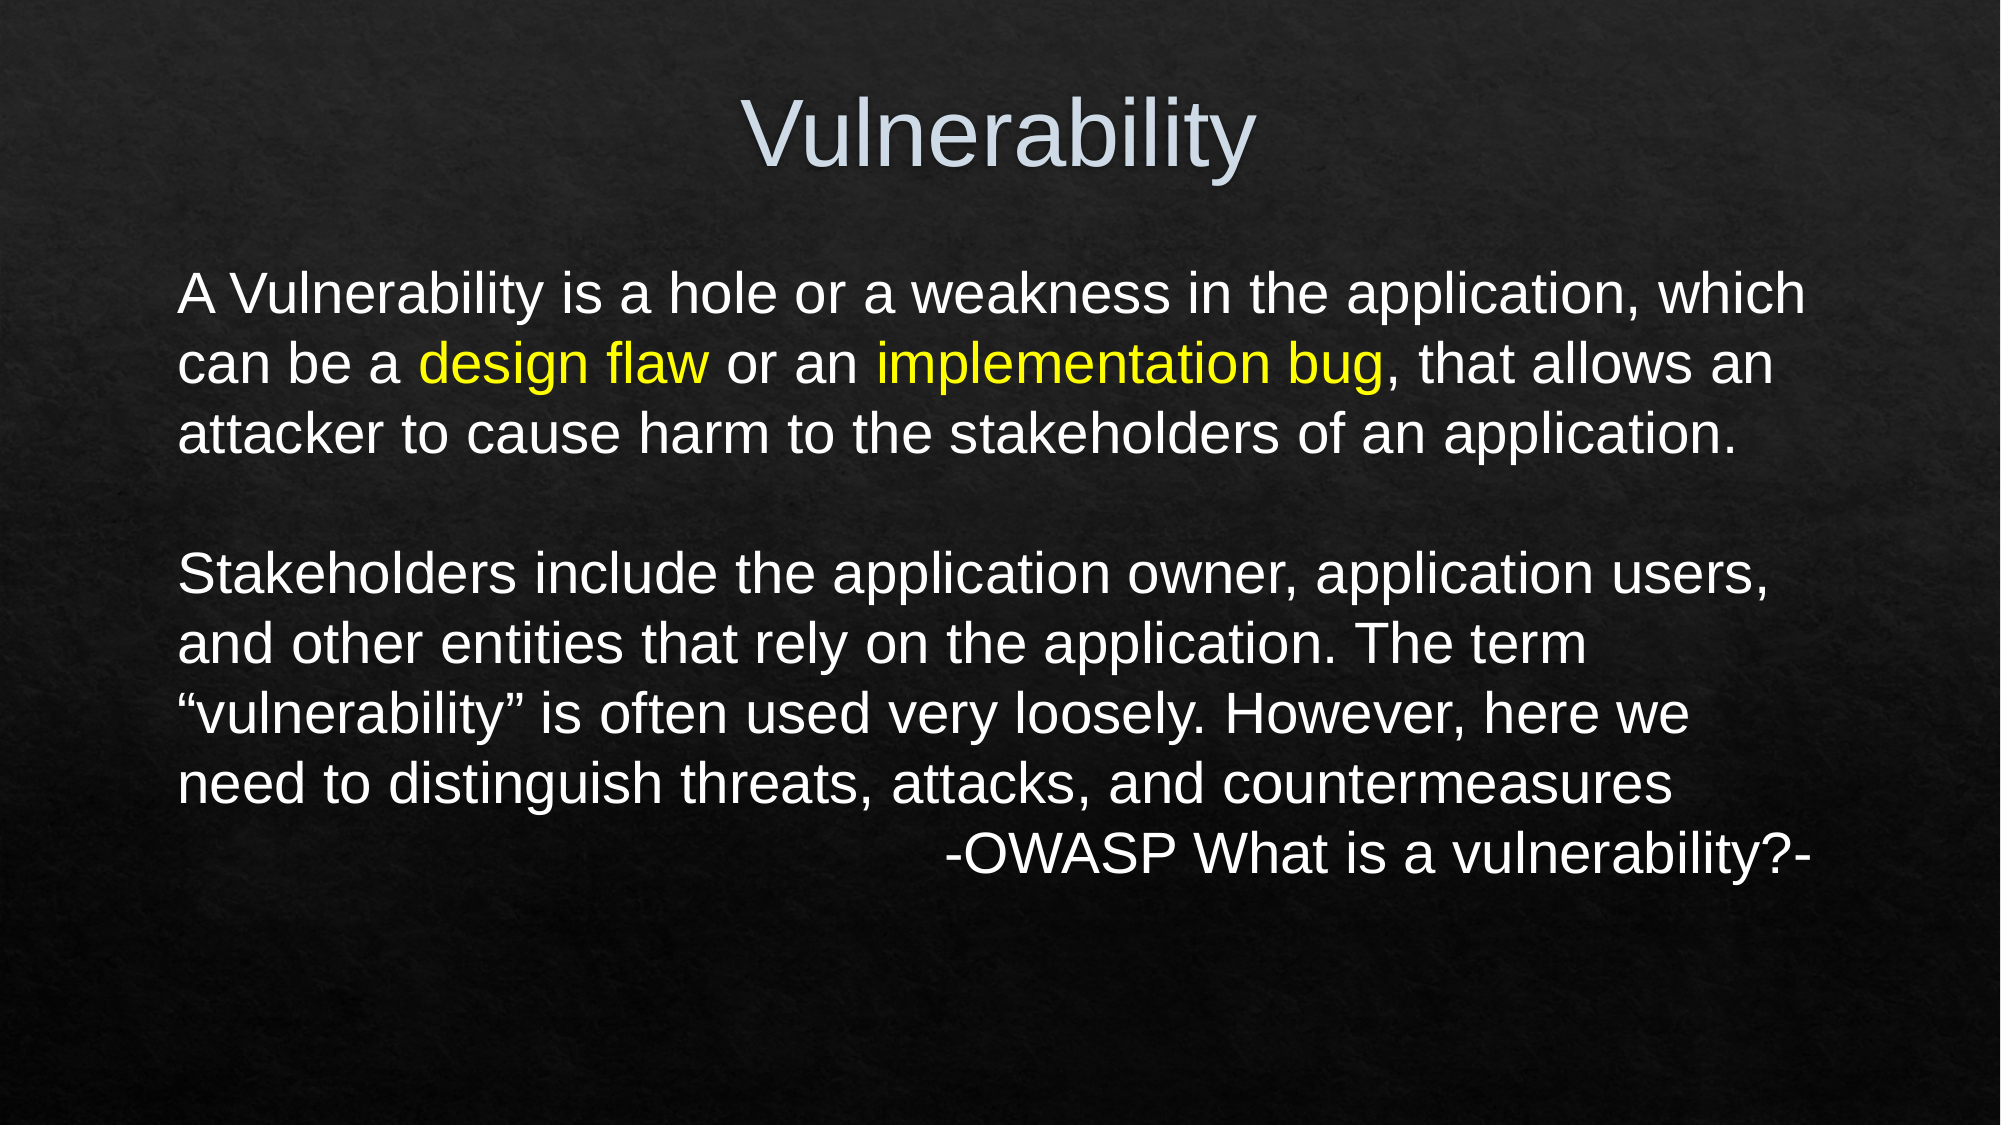

# Vulnerability
A Vulnerability is a hole or a weakness in the application, which can be a design flaw or an implementation bug, that allows an attacker to cause harm to the stakeholders of an application.

Stakeholders include the application owner, application users, and other entities that rely on the application. The term “vulnerability” is often used very loosely. However, here we need to distinguish threats, attacks, and countermeasures
-OWASP What is a vulnerability?-